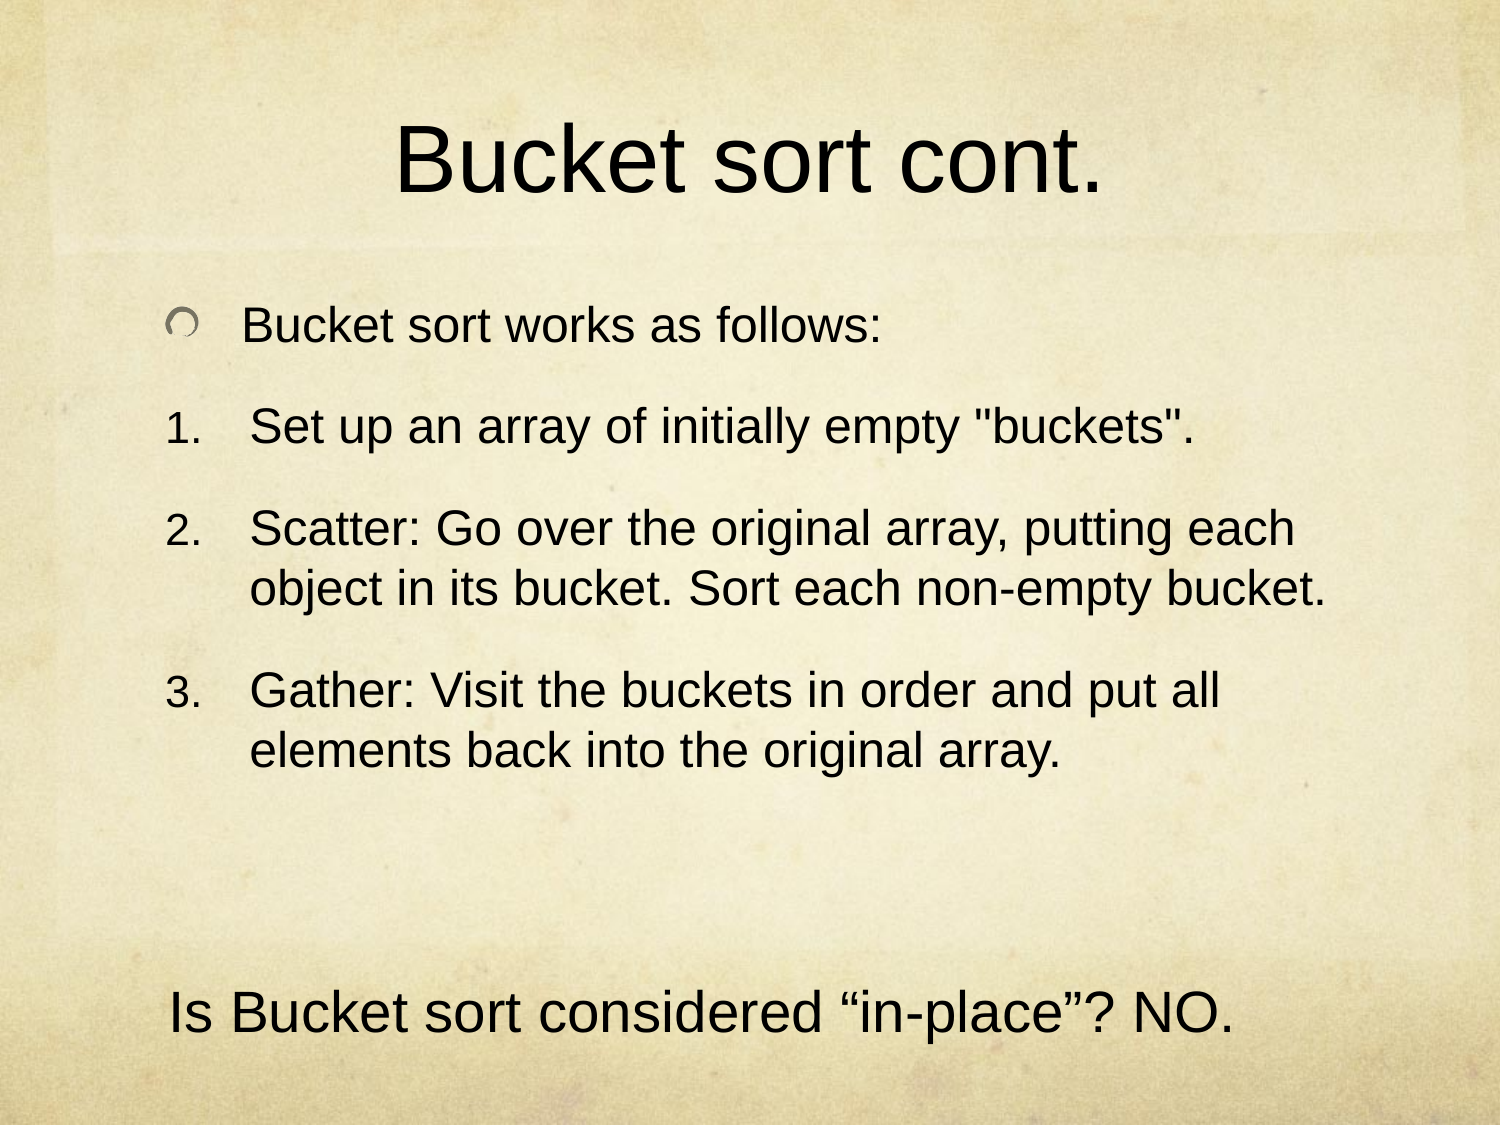

# Bucket sort cont.
Bucket sort works as follows:
Set up an array of initially empty "buckets".
Scatter: Go over the original array, putting each object in its bucket. Sort each non-empty bucket.
Gather: Visit the buckets in order and put all elements back into the original array.
Is Bucket sort considered “in-place”? NO.